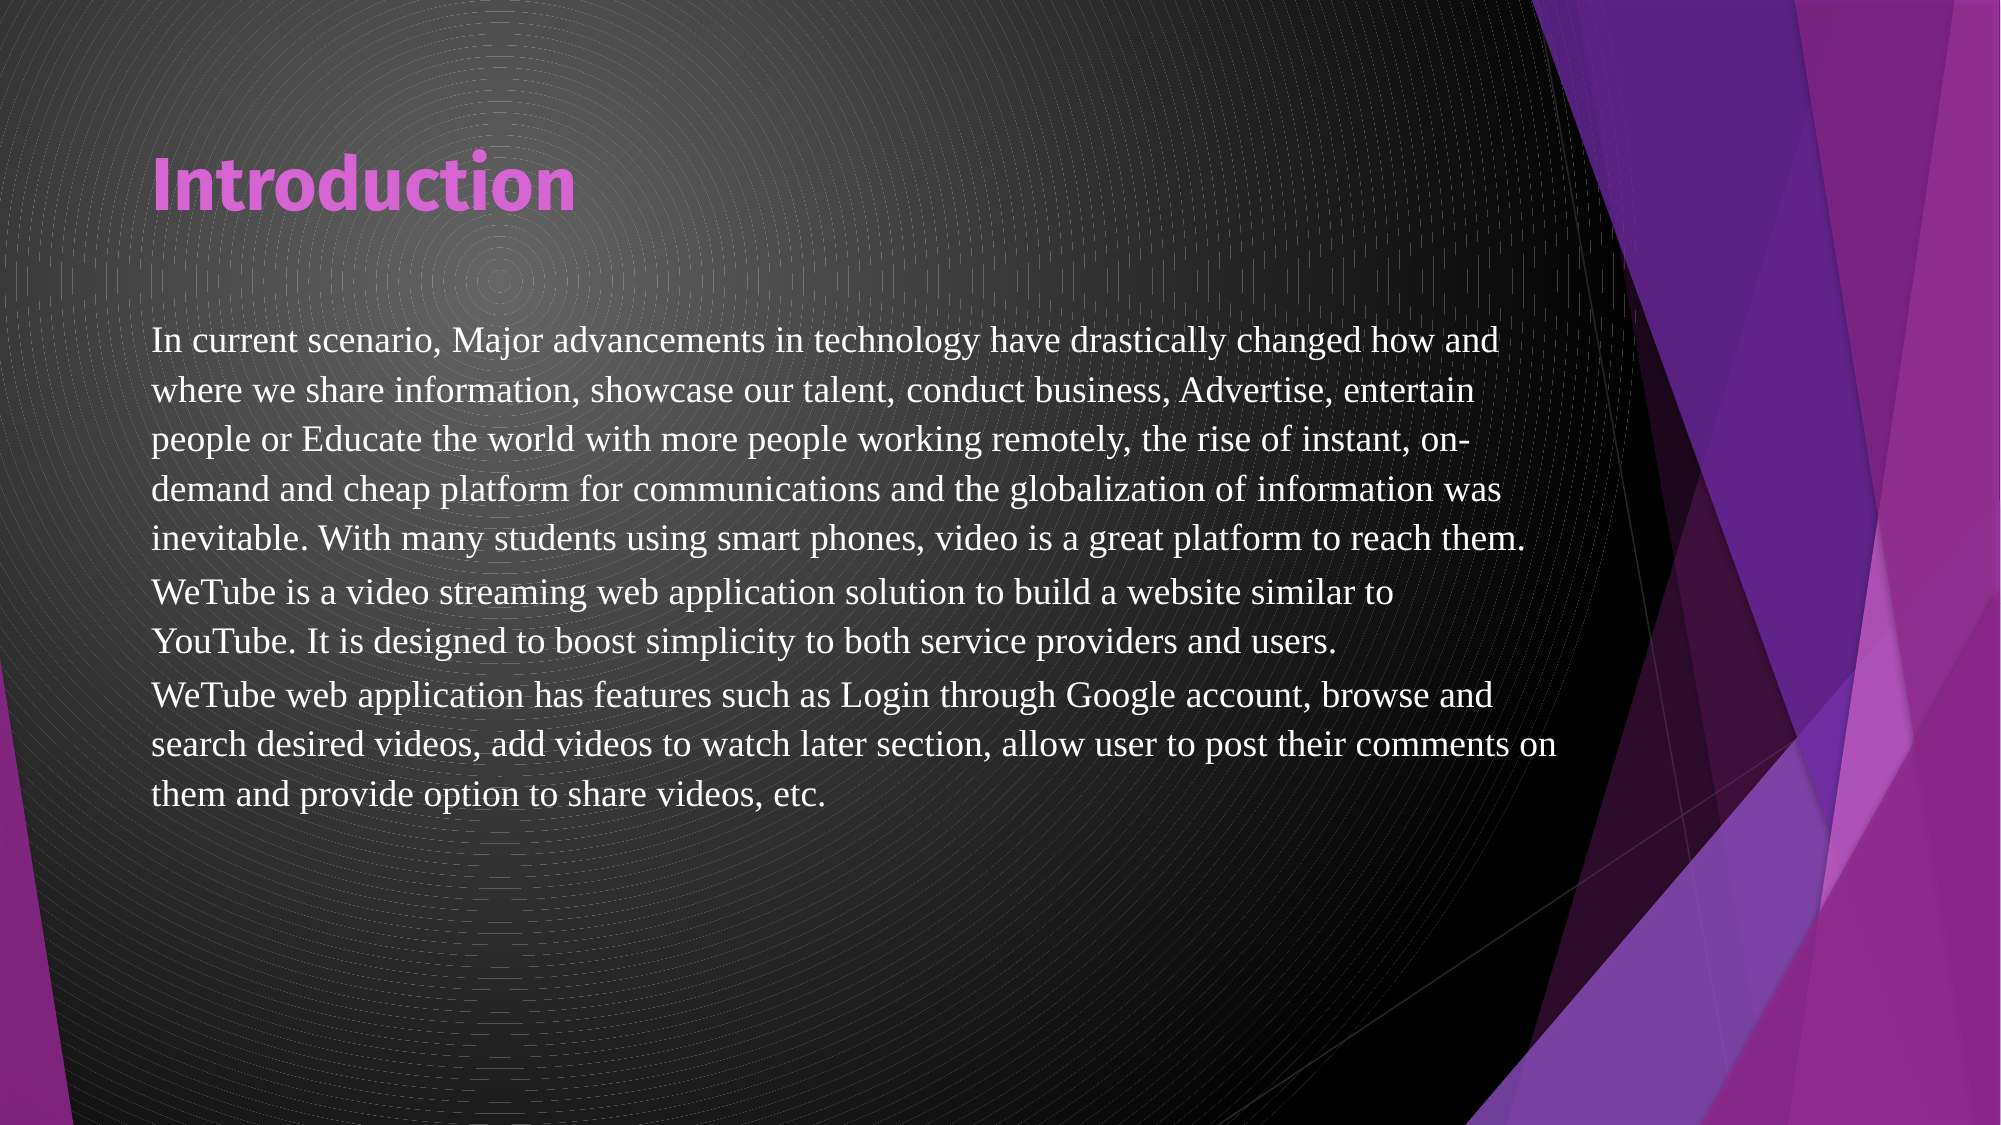

# Introduction
In current scenario, Major advancements in technology have drastically changed how and where we share information, showcase our talent, conduct business, Advertise, entertain people or Educate the world with more people working remotely, the rise of instant, on-demand and cheap platform for communications and the globalization of information was inevitable. With many students using smart phones, video is a great platform to reach them.
WeTube is a video streaming web application solution to build a website similar to                  YouTube. It is designed to boost simplicity to both service providers and users.
WeTube web application has features such as Login through Google account, browse and search desired videos, add videos to watch later section, allow user to post their comments on them and provide option to share videos, etc.